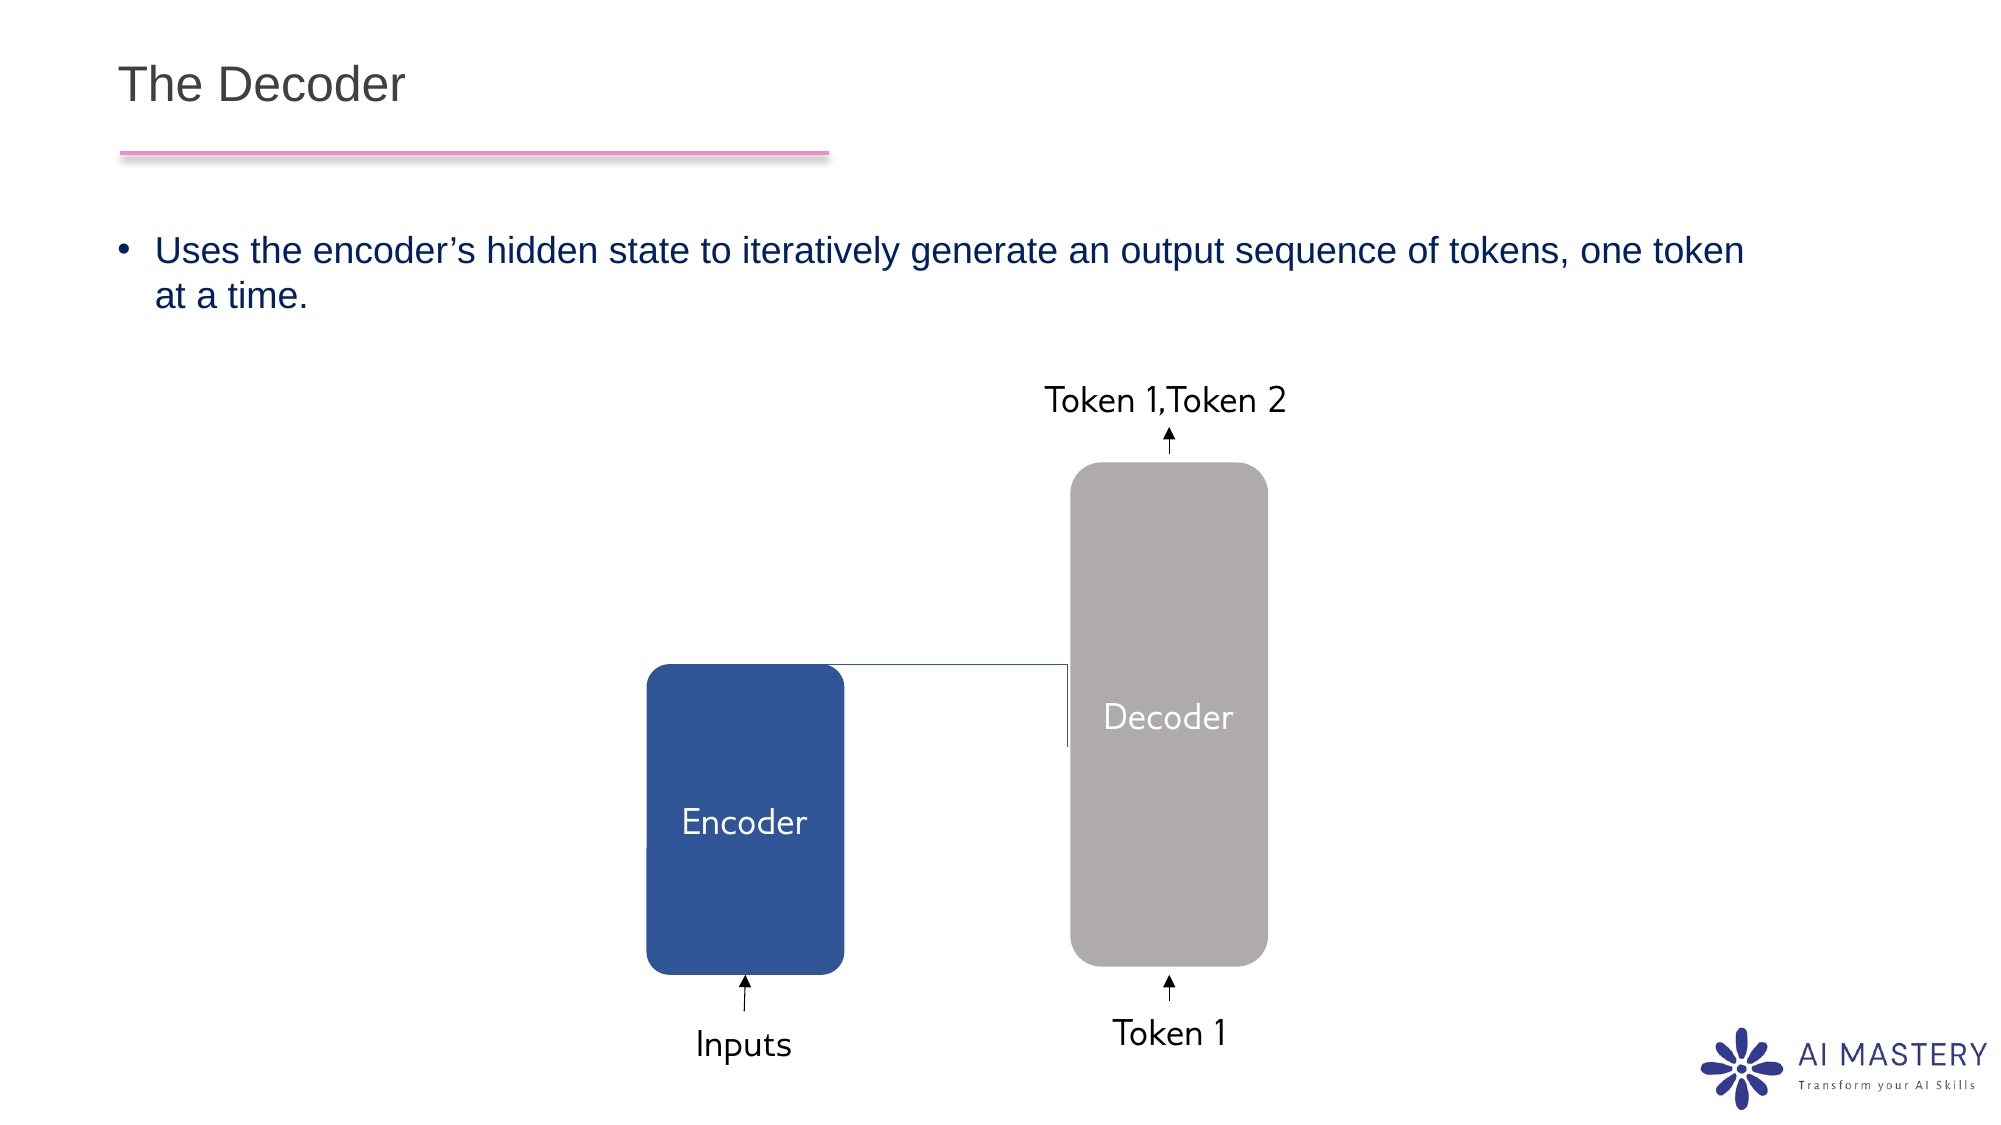

# The Decoder
Uses the encoder’s hidden state to iteratively generate an output sequence of tokens, one token at a time.
Token 1,Token 2
Decoder
Encoder
context
Token 1
Inputs